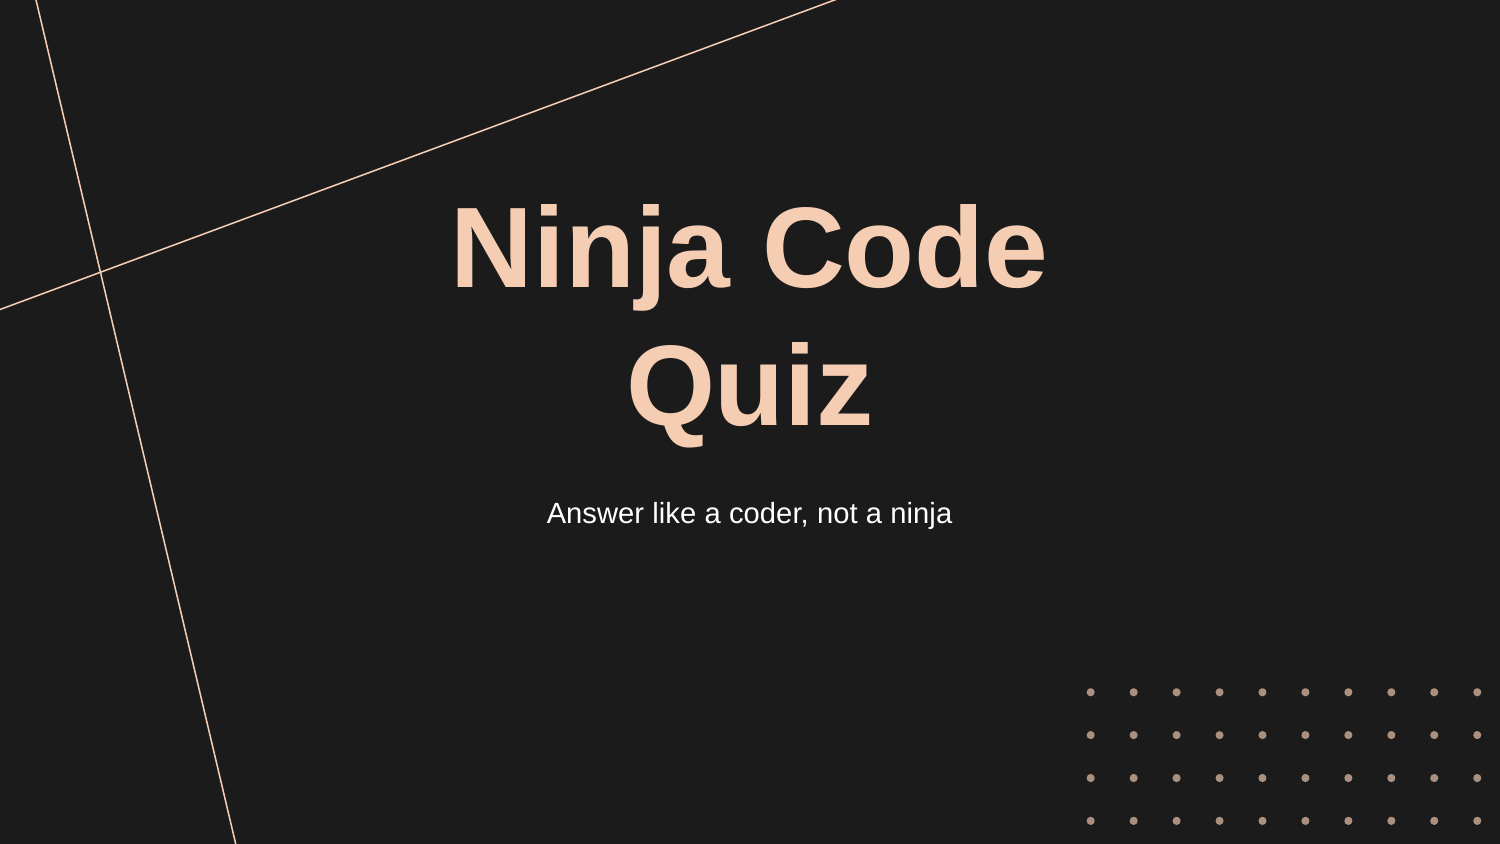

# Ninja Code Quiz
Answer like a coder, not a ninja